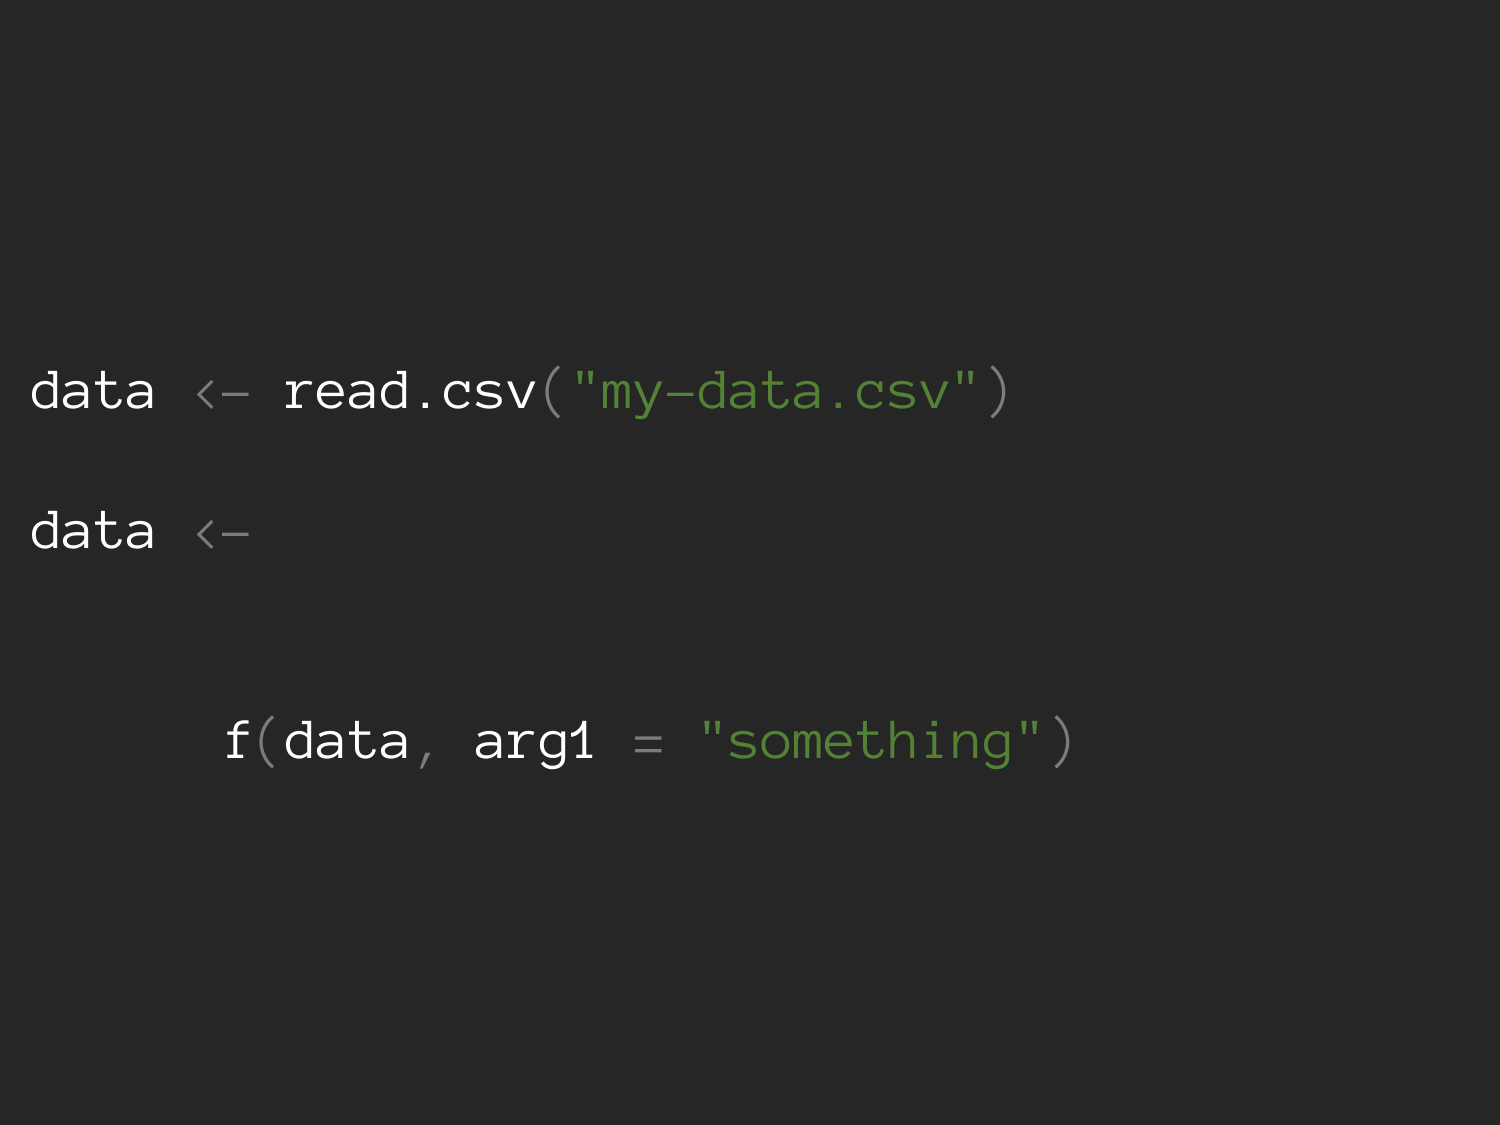

data <- read.csv("my-data.csv")

data <-

      f(data, arg1 = "something")